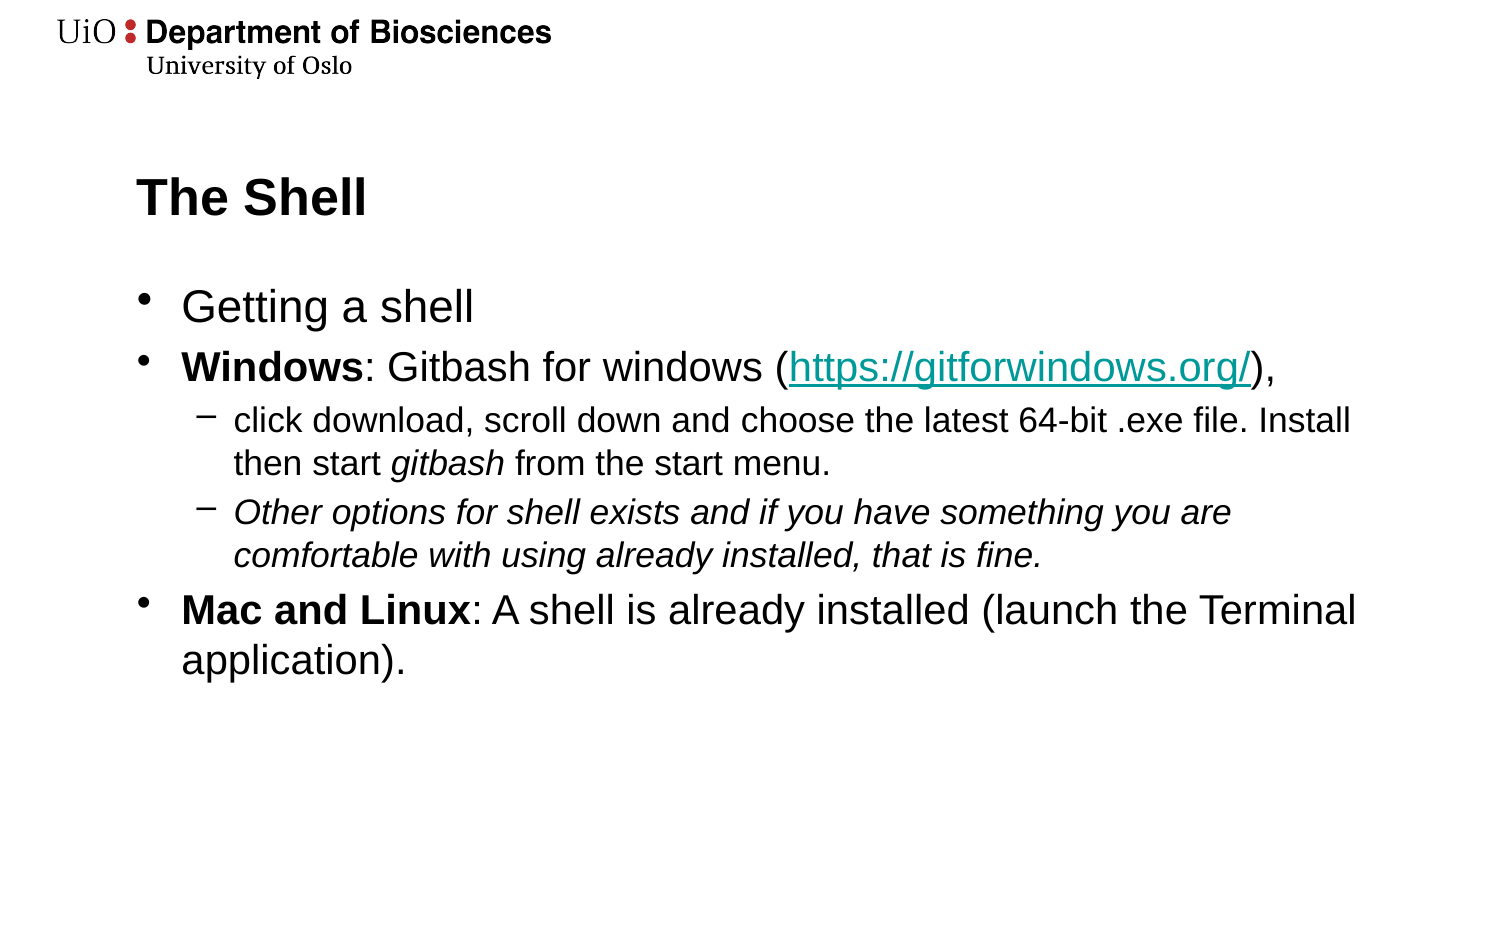

# The Shell
Getting a shell
Windows: Gitbash for windows (https://gitforwindows.org/),
click download, scroll down and choose the latest 64-bit .exe file. Install then start gitbash from the start menu.
Other options for shell exists and if you have something you are comfortable with using already installed, that is fine.
Mac and Linux: A shell is already installed (launch the Terminal application).